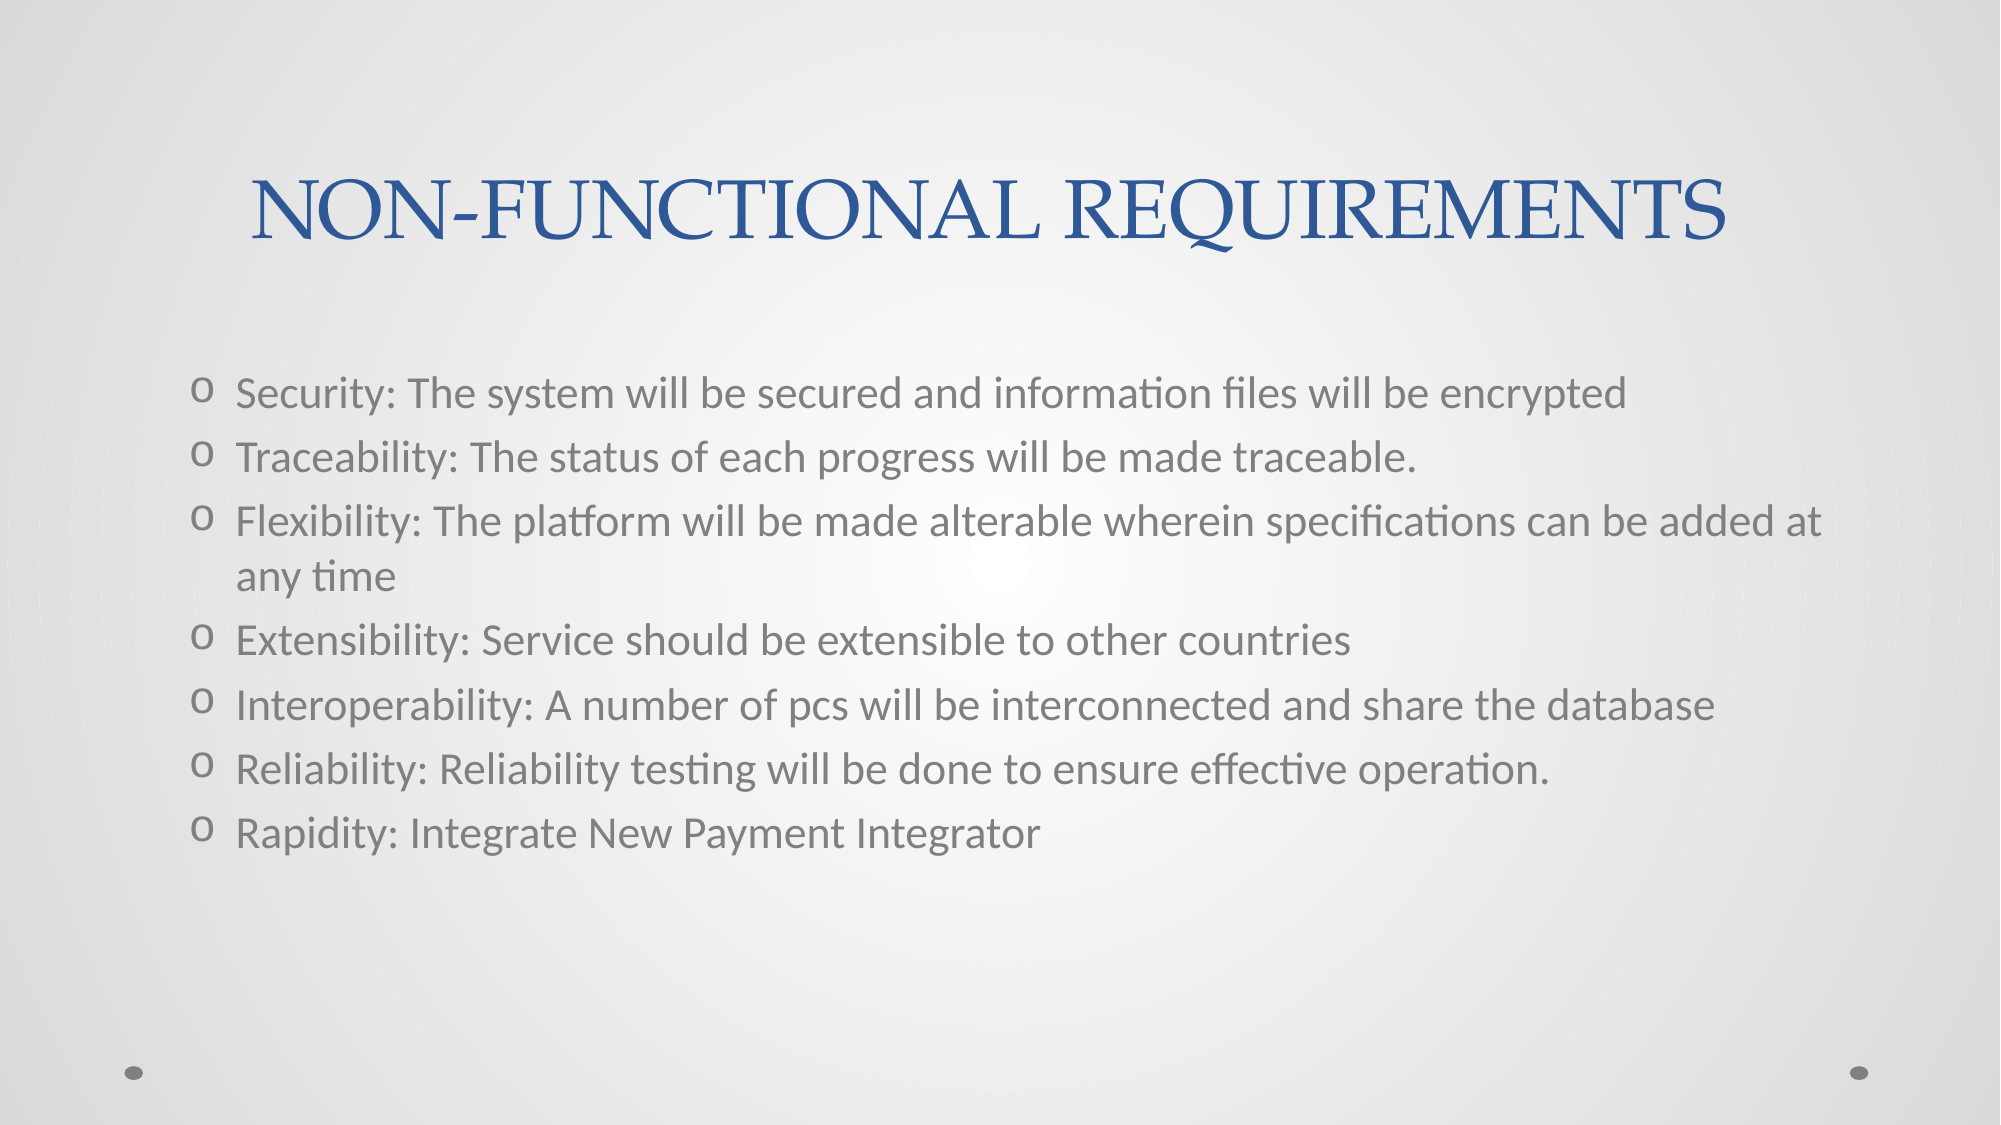

# NON-FUNCTIONAL REQUIREMENTS

Security: The system will be secured and information files will be encrypted
Traceability: The status of each progress will be made traceable.
Flexibility: The platform will be made alterable wherein specifications can be added at any time
Extensibility: Service should be extensible to other countries
Interoperability: A number of pcs will be interconnected and share the database
Reliability: Reliability testing will be done to ensure effective operation.
Rapidity: Integrate New Payment Integrator